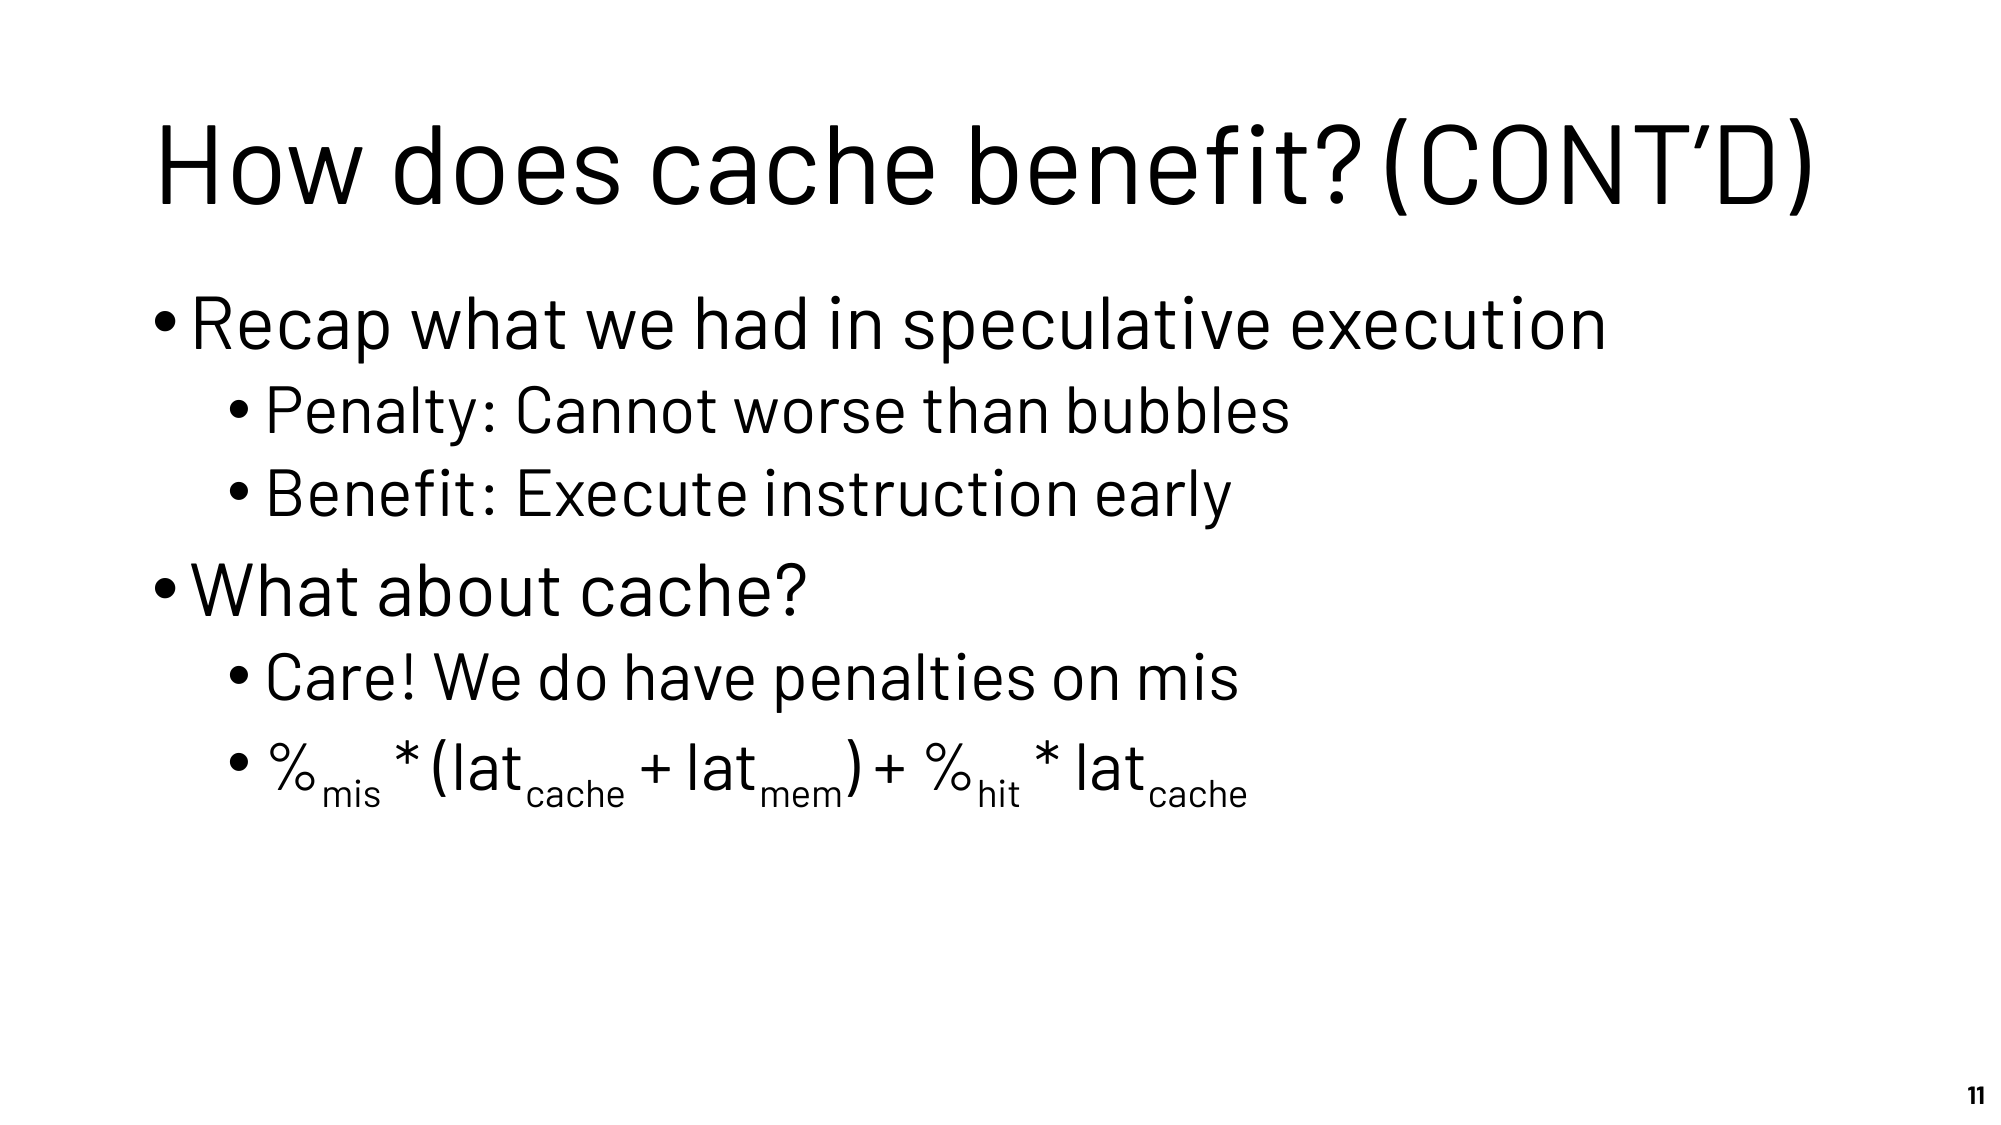

# How does cache benefit? (CONT’D)
Recap what we had in speculative execution
Penalty: Cannot worse than bubbles
Benefit: Execute instruction early
What about cache?
Care! We do have penalties on mis
%mis * (latcache + latmem) + %hit * latcache
11